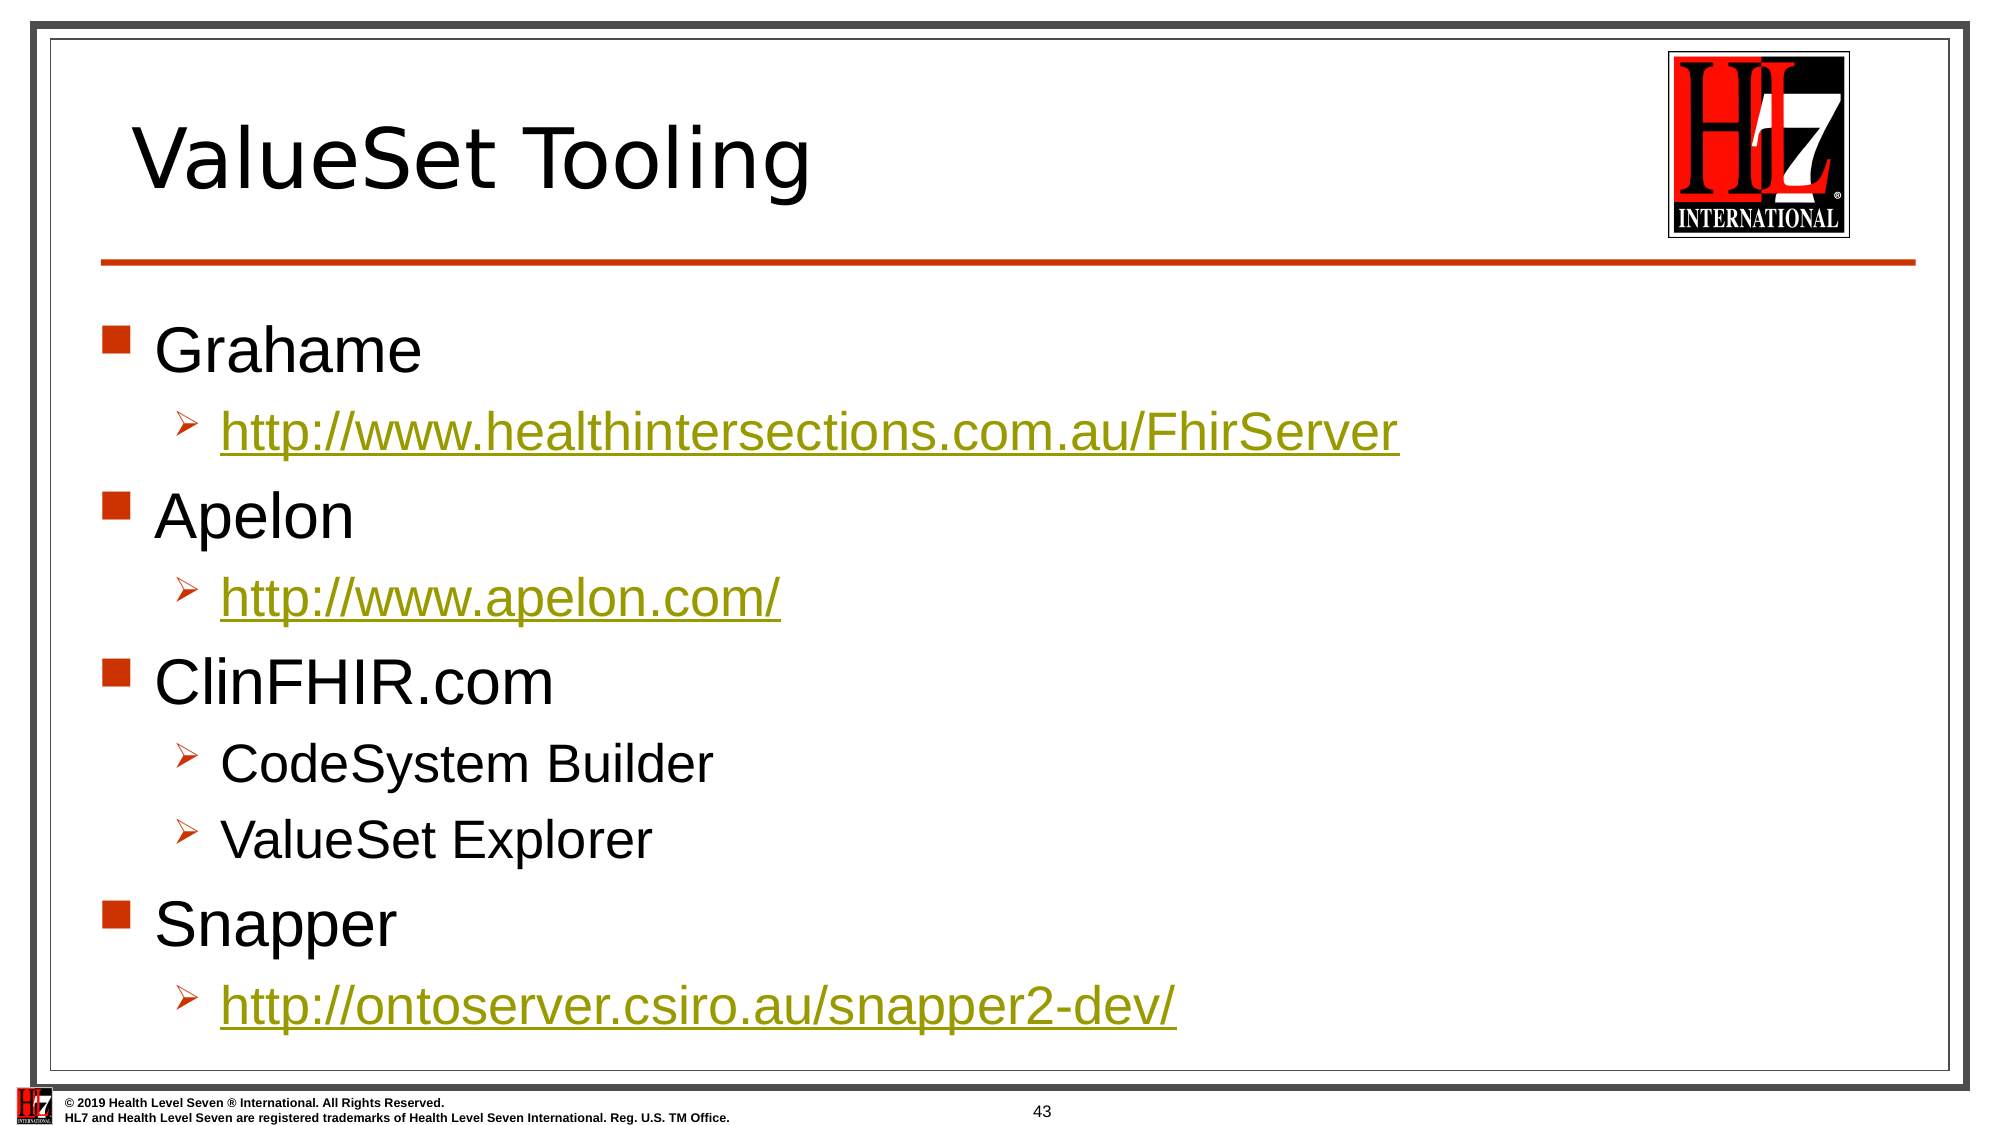

43
# ValueSet Tooling
Grahame
http://www.healthintersections.com.au/FhirServer
Apelon
http://www.apelon.com/
ClinFHIR.com
CodeSystem Builder
ValueSet Explorer
Snapper
http://ontoserver.csiro.au/snapper2-dev/